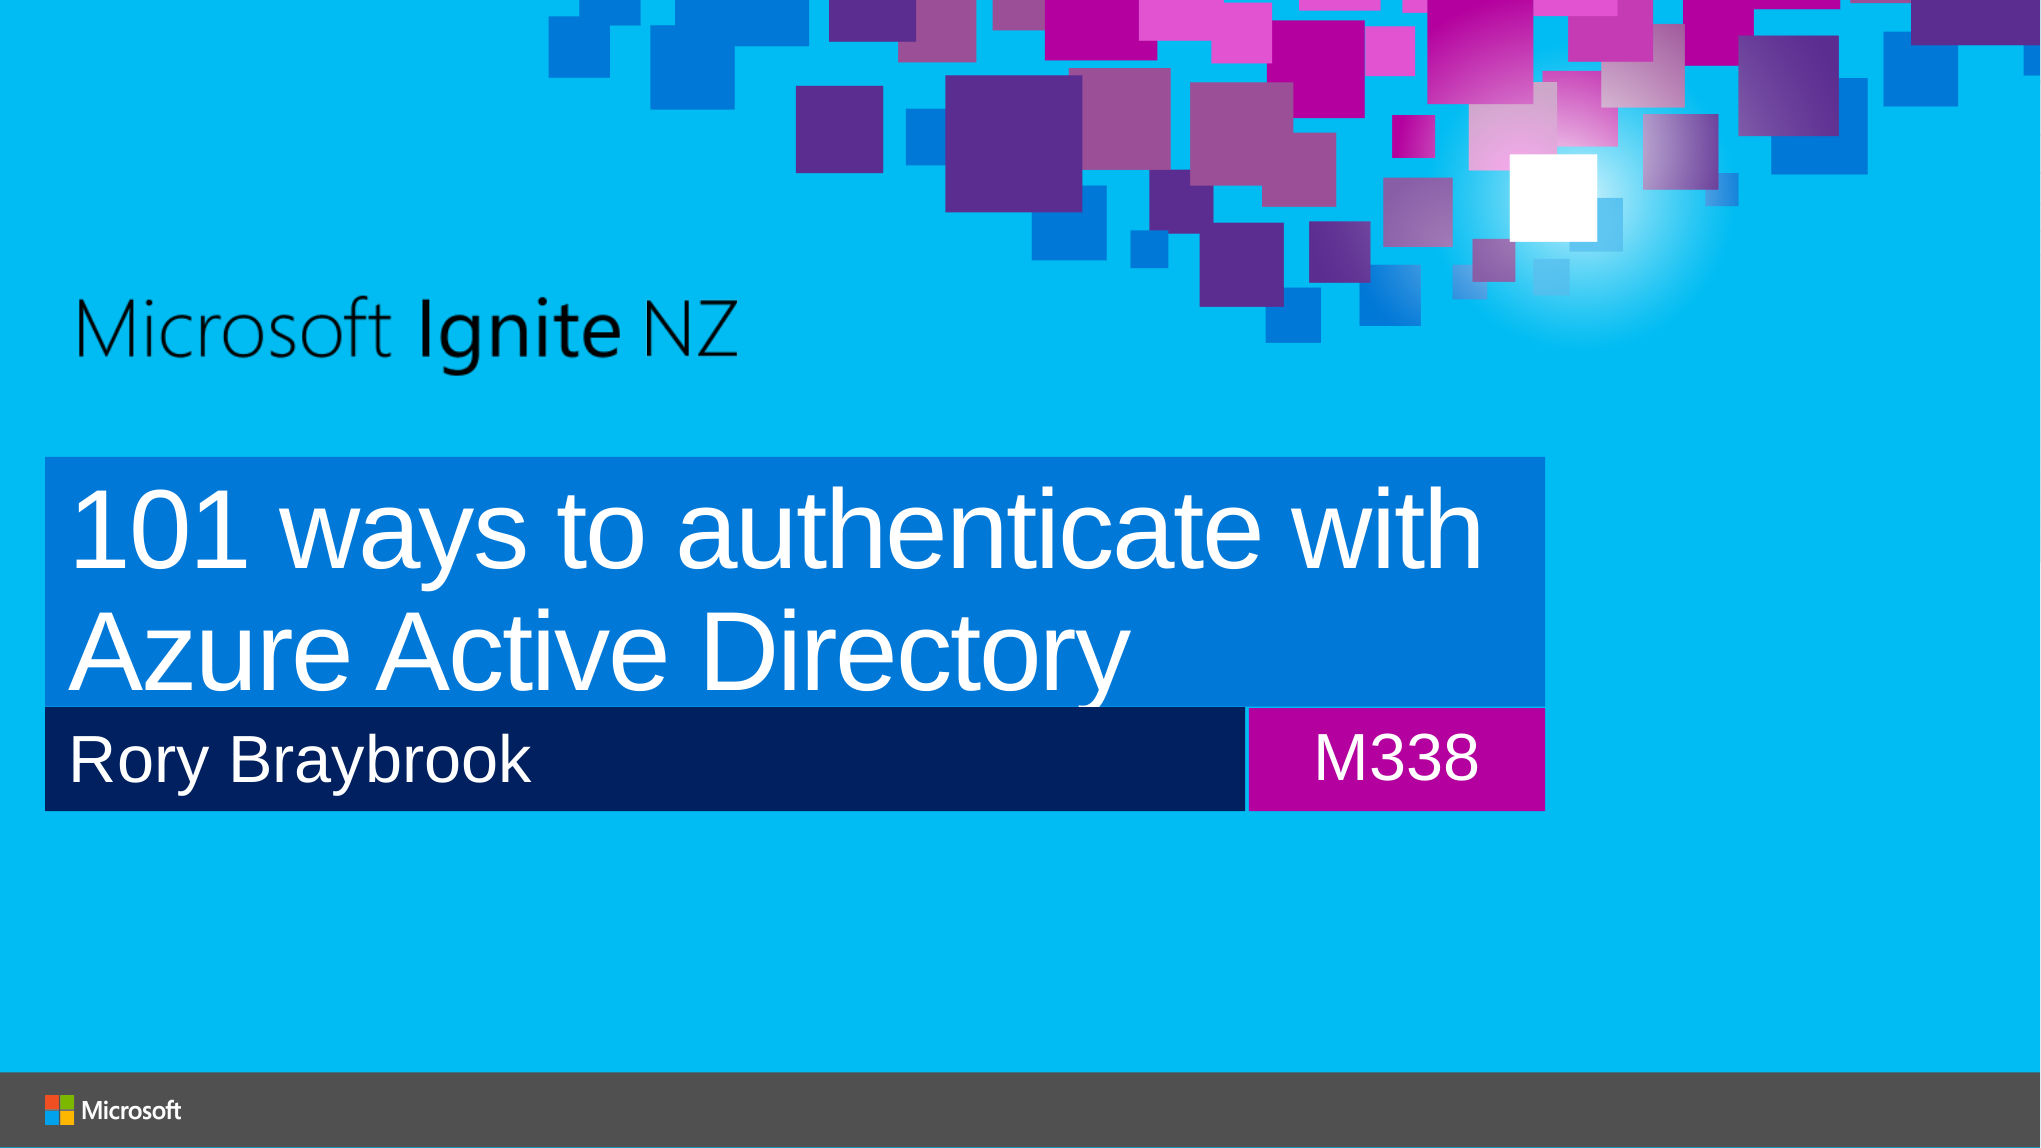

# 101 ways to authenticate with Azure Active Directory
Rory Braybrook
M338